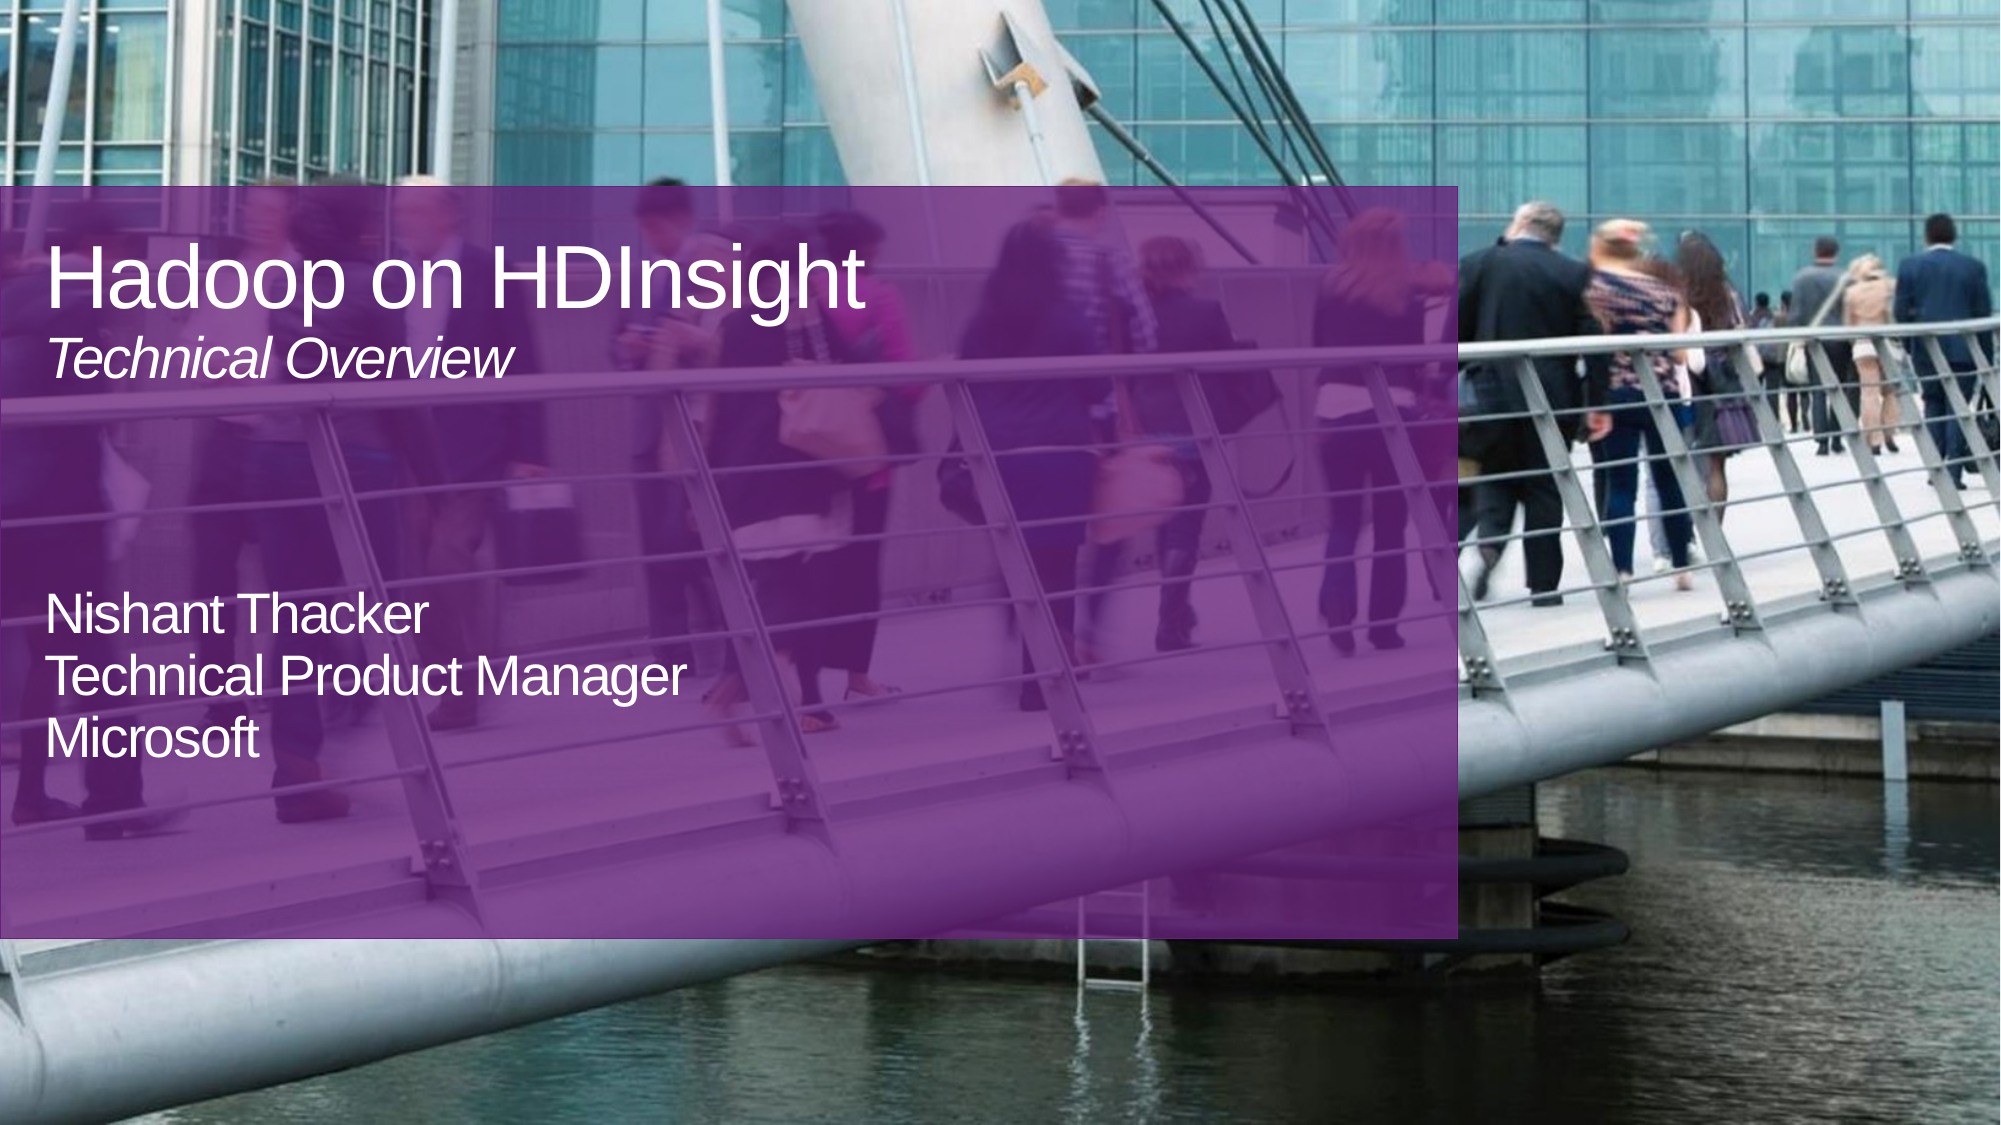

Hadoop on HDInsight
Technical Overview
Nishant Thacker
Technical Product Manager
Microsoft